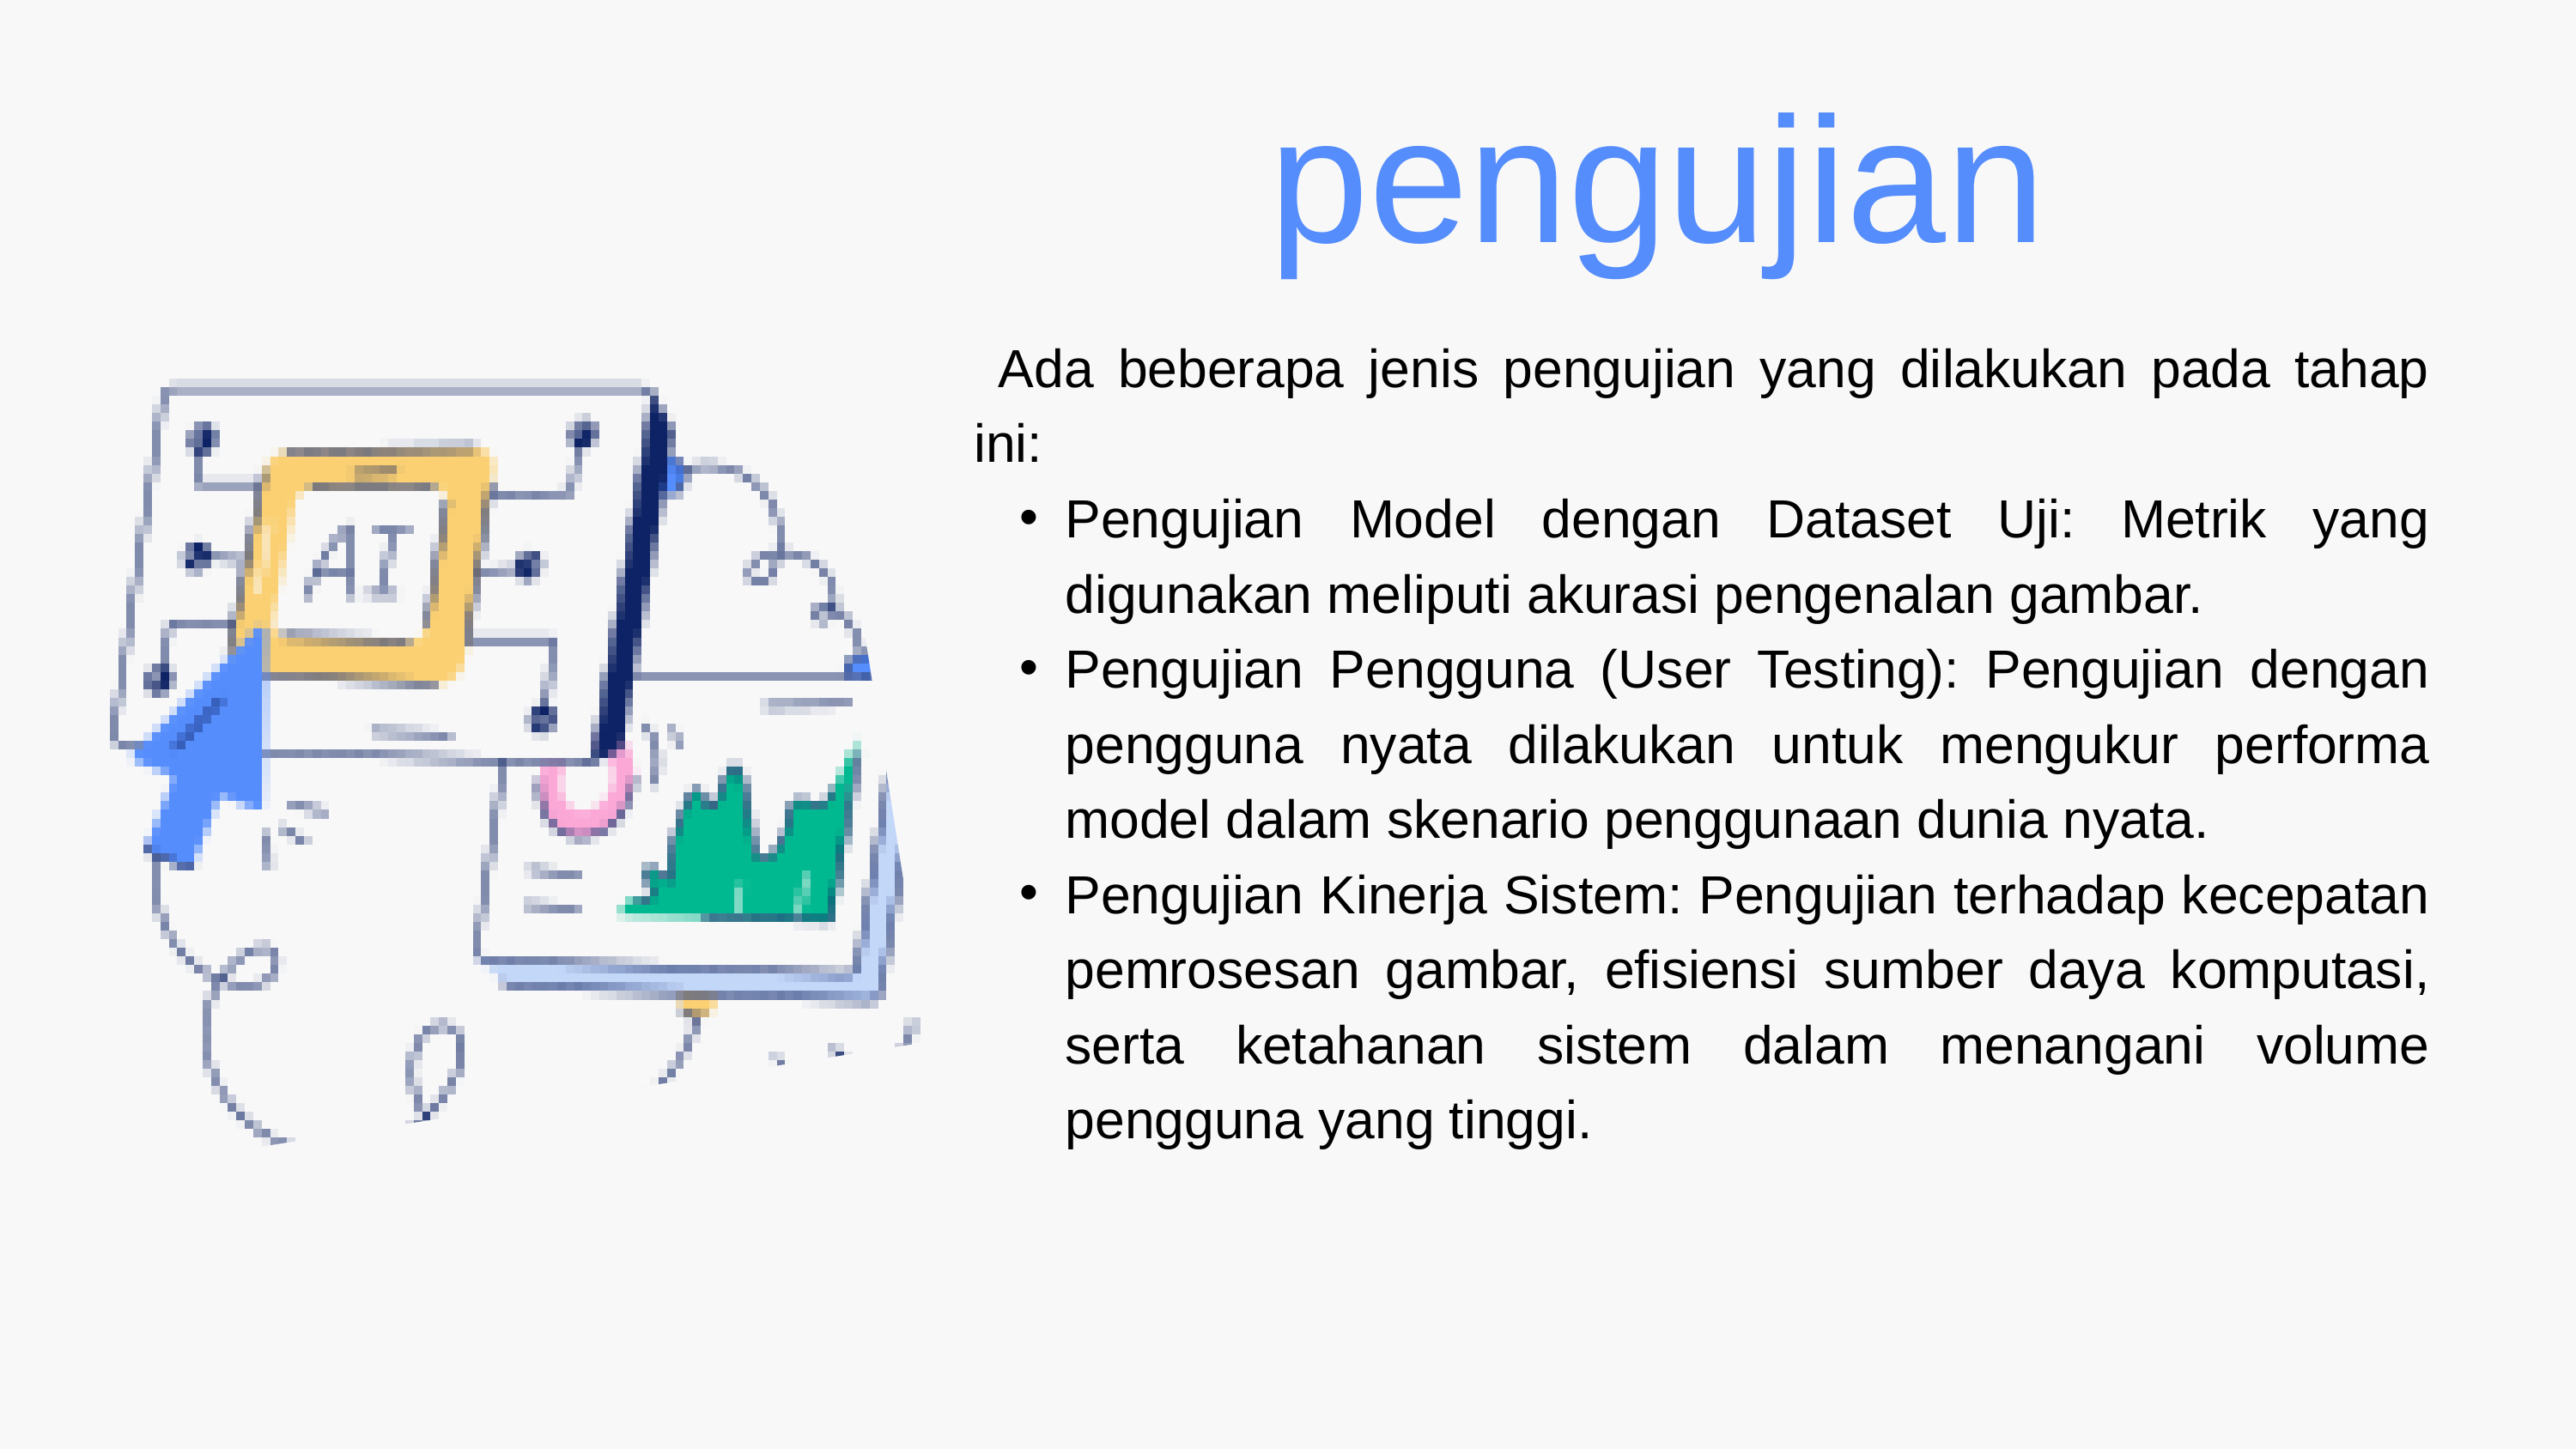

pengujian

 Ada beberapa jenis pengujian yang dilakukan pada tahap ini:
Pengujian Model dengan Dataset Uji: Metrik yang digunakan meliputi akurasi pengenalan gambar.
Pengujian Pengguna (User Testing): Pengujian dengan pengguna nyata dilakukan untuk mengukur performa model dalam skenario penggunaan dunia nyata.
Pengujian Kinerja Sistem: Pengujian terhadap kecepatan pemrosesan gambar, efisiensi sumber daya komputasi, serta ketahanan sistem dalam menangani volume pengguna yang tinggi.